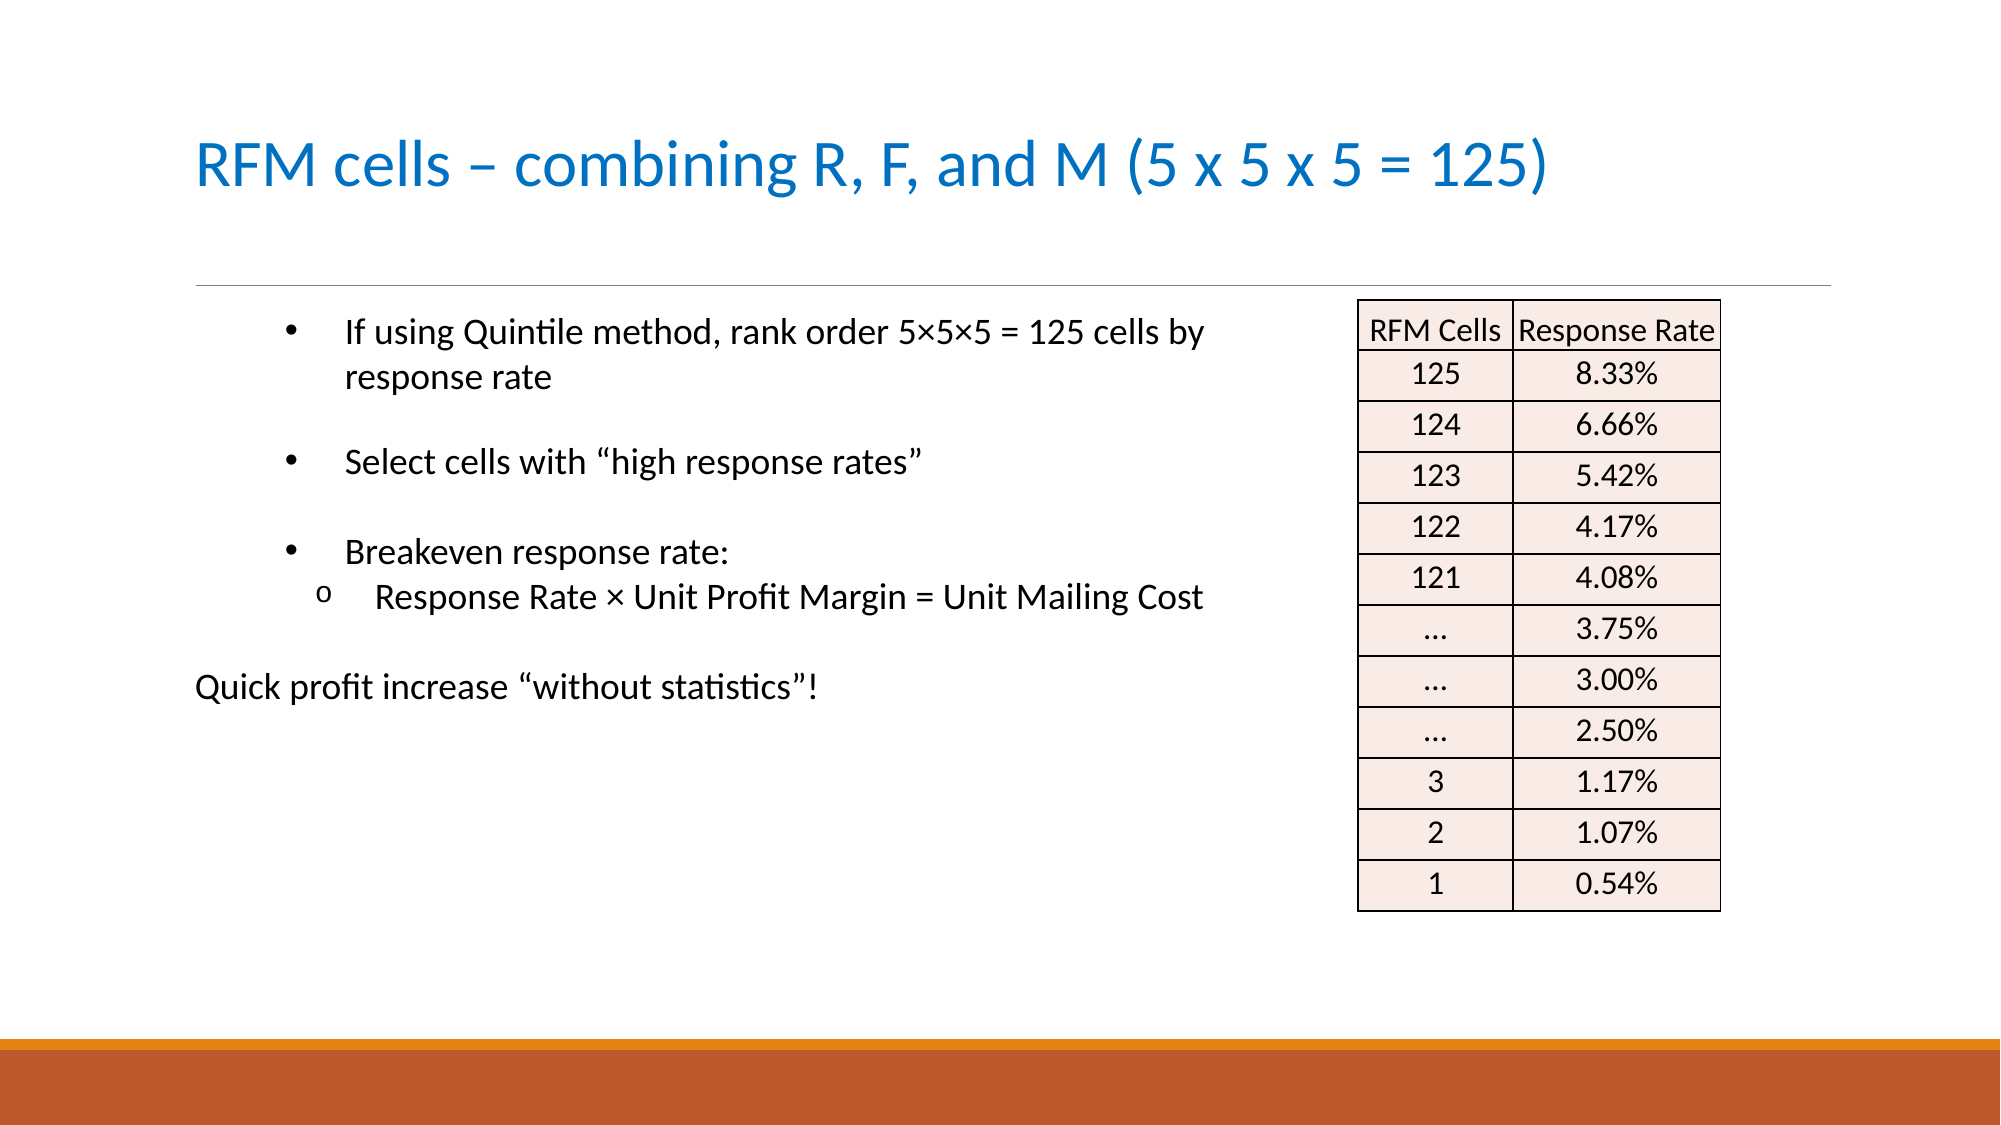

# RFM cells – combining R, F, and M (5 x 5 x 5 = 125)
If using Quintile method, rank order 5×5×5 = 125 cells by response rate

Select cells with “high response rates”

Breakeven response rate:
Response Rate × Unit Profit Margin = Unit Mailing Cost

Quick profit increase “without statistics”!
| RFM Cells | Response Rate |
| --- | --- |
| 125 | 8.33% |
| 124 | 6.66% |
| 123 | 5.42% |
| 122 | 4.17% |
| 121 | 4.08% |
| … | 3.75% |
| … | 3.00% |
| … | 2.50% |
| 3 | 1.17% |
| 2 | 1.07% |
| 1 | 0.54% |